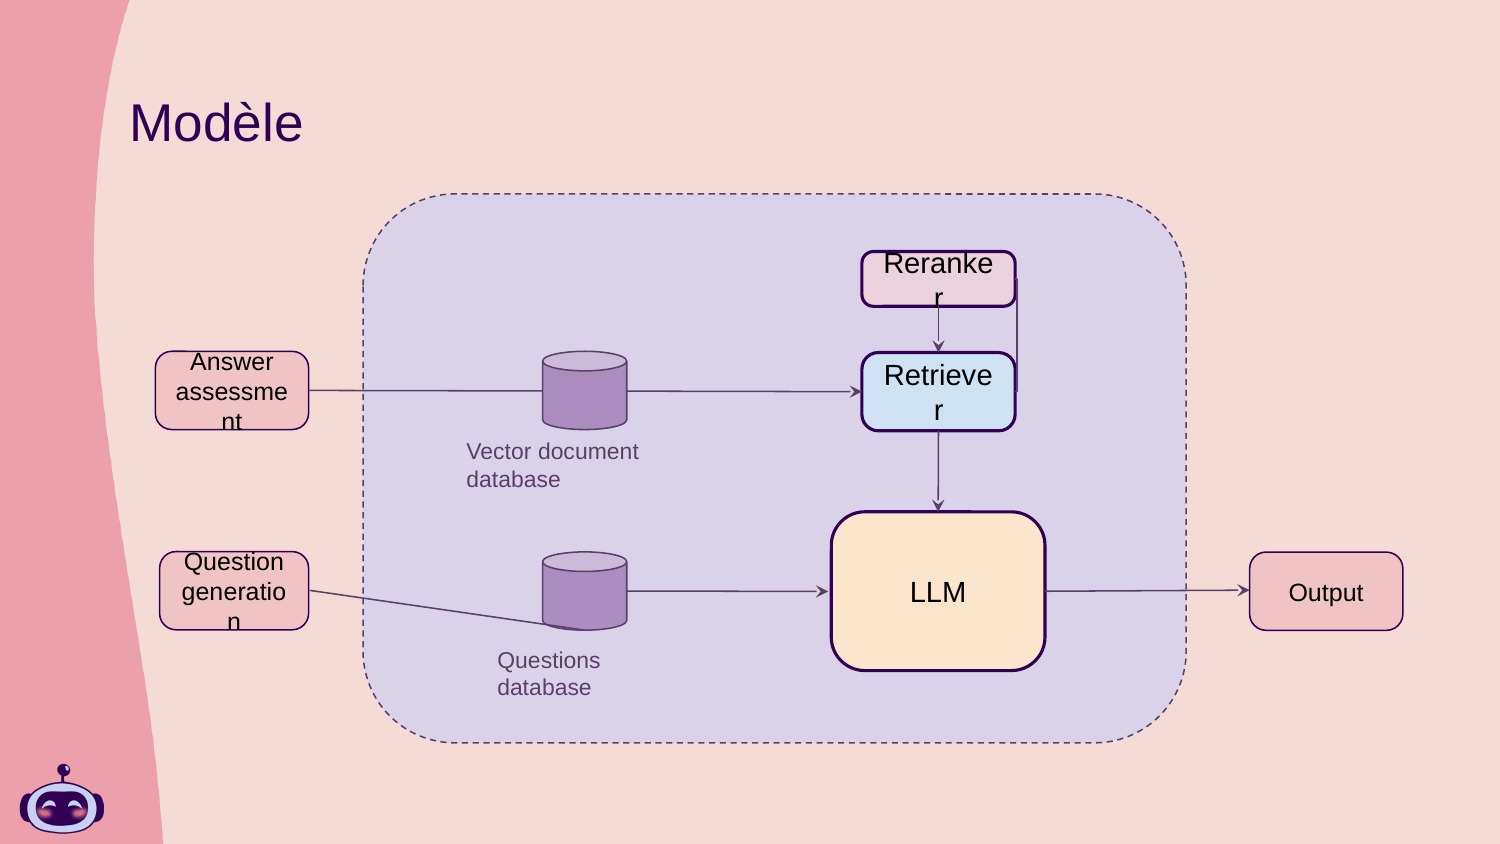

# Modèle

Reranker
Answer assessment

Retriever
Vector document database
LLM
Question generation

Output
Questions database